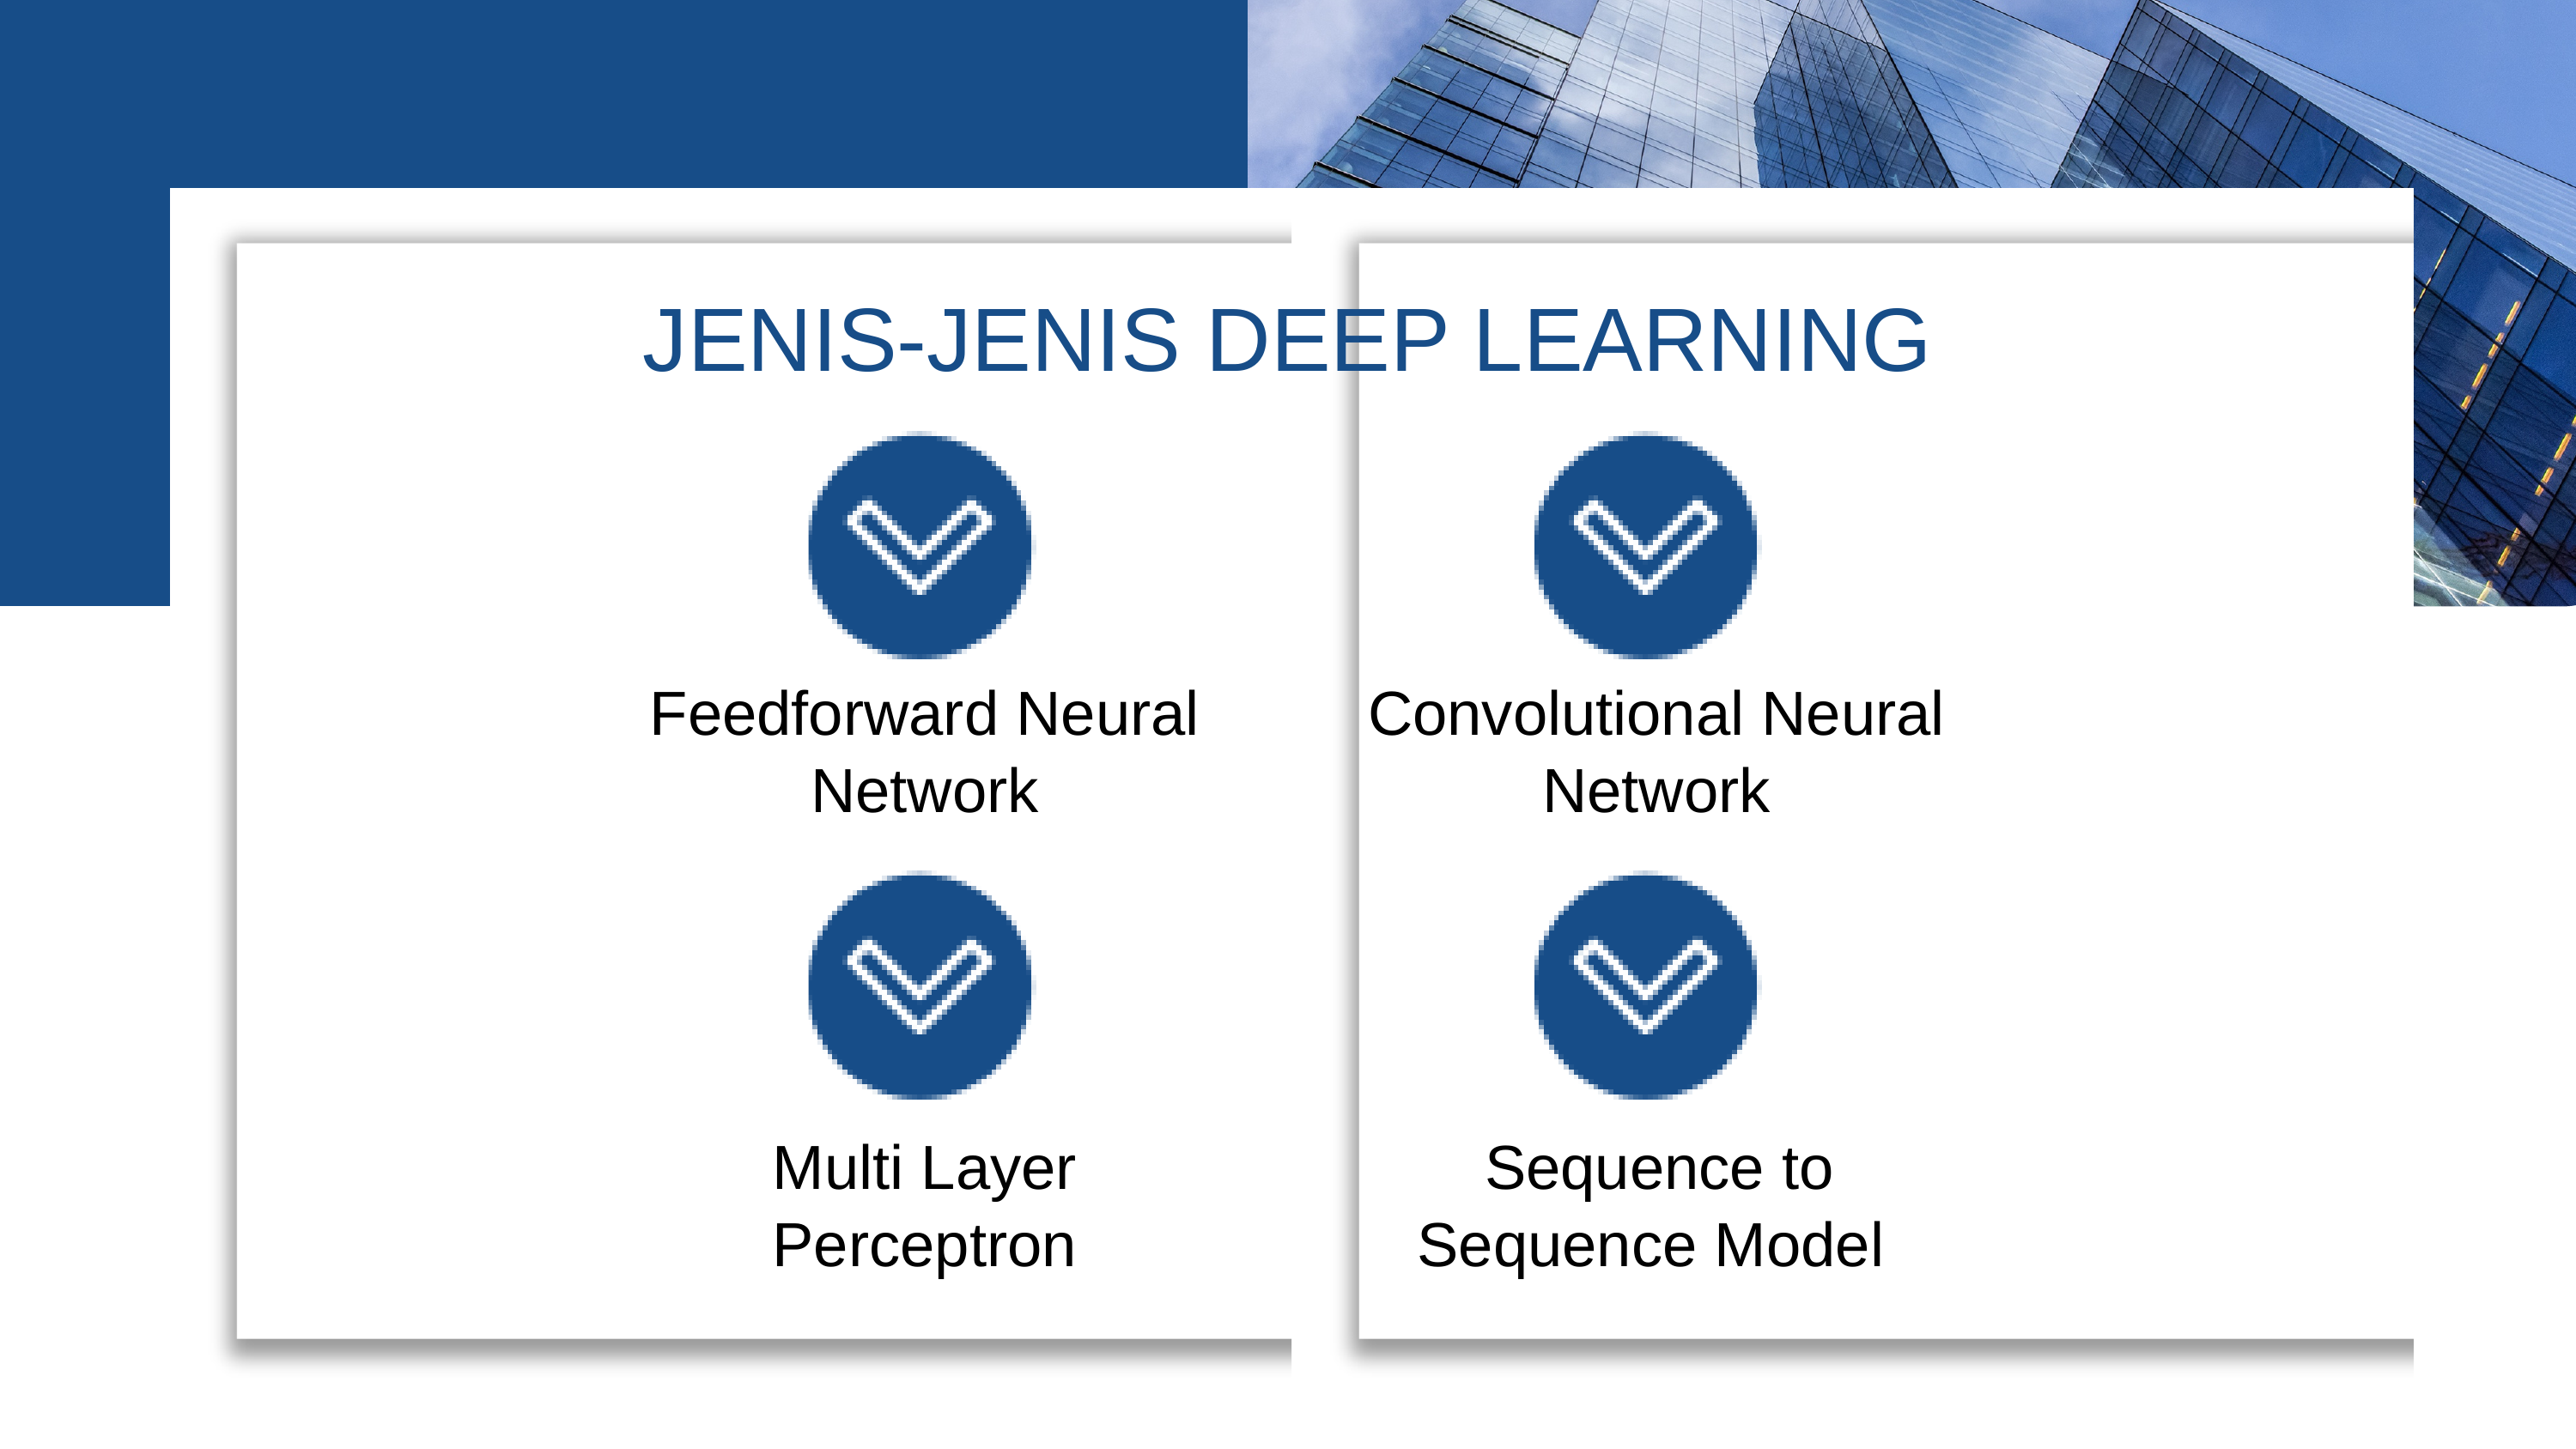

JENIS-JENIS DEEP LEARNING

Feedforward Neural Network
Convolutional Neural Network

Multi Layer Perceptron
 Sequence to Sequence Model